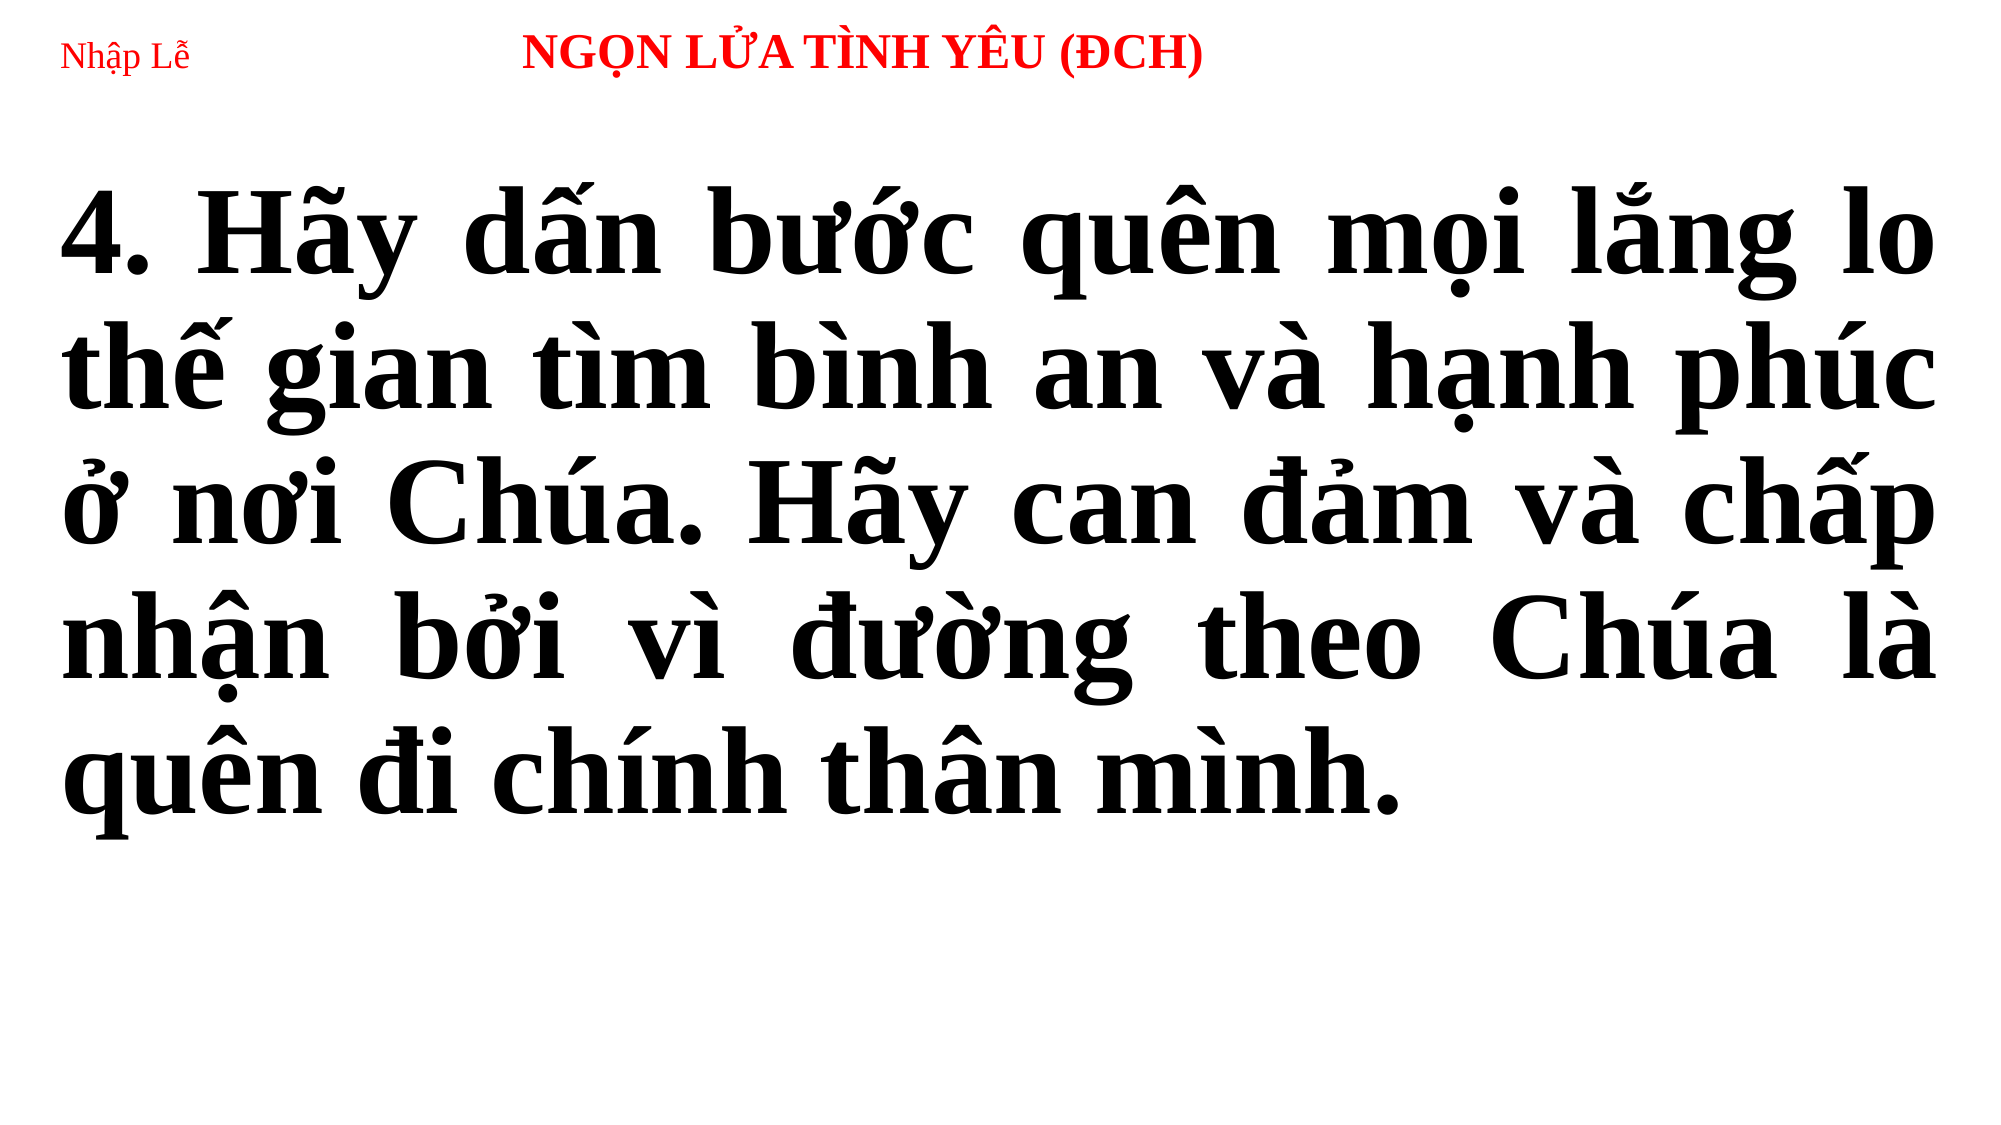

# Nhập Lễ                                   NGỌN LỬA TÌNH YÊU (ĐCH)
4. Hãy dấn bước quên mọi lắng lo thế gian tìm bình an và hạnh phúc ở nơi Chúa. Hãy can đảm và chấp nhận bởi vì đường theo Chúa là quên đi chính thân mình.